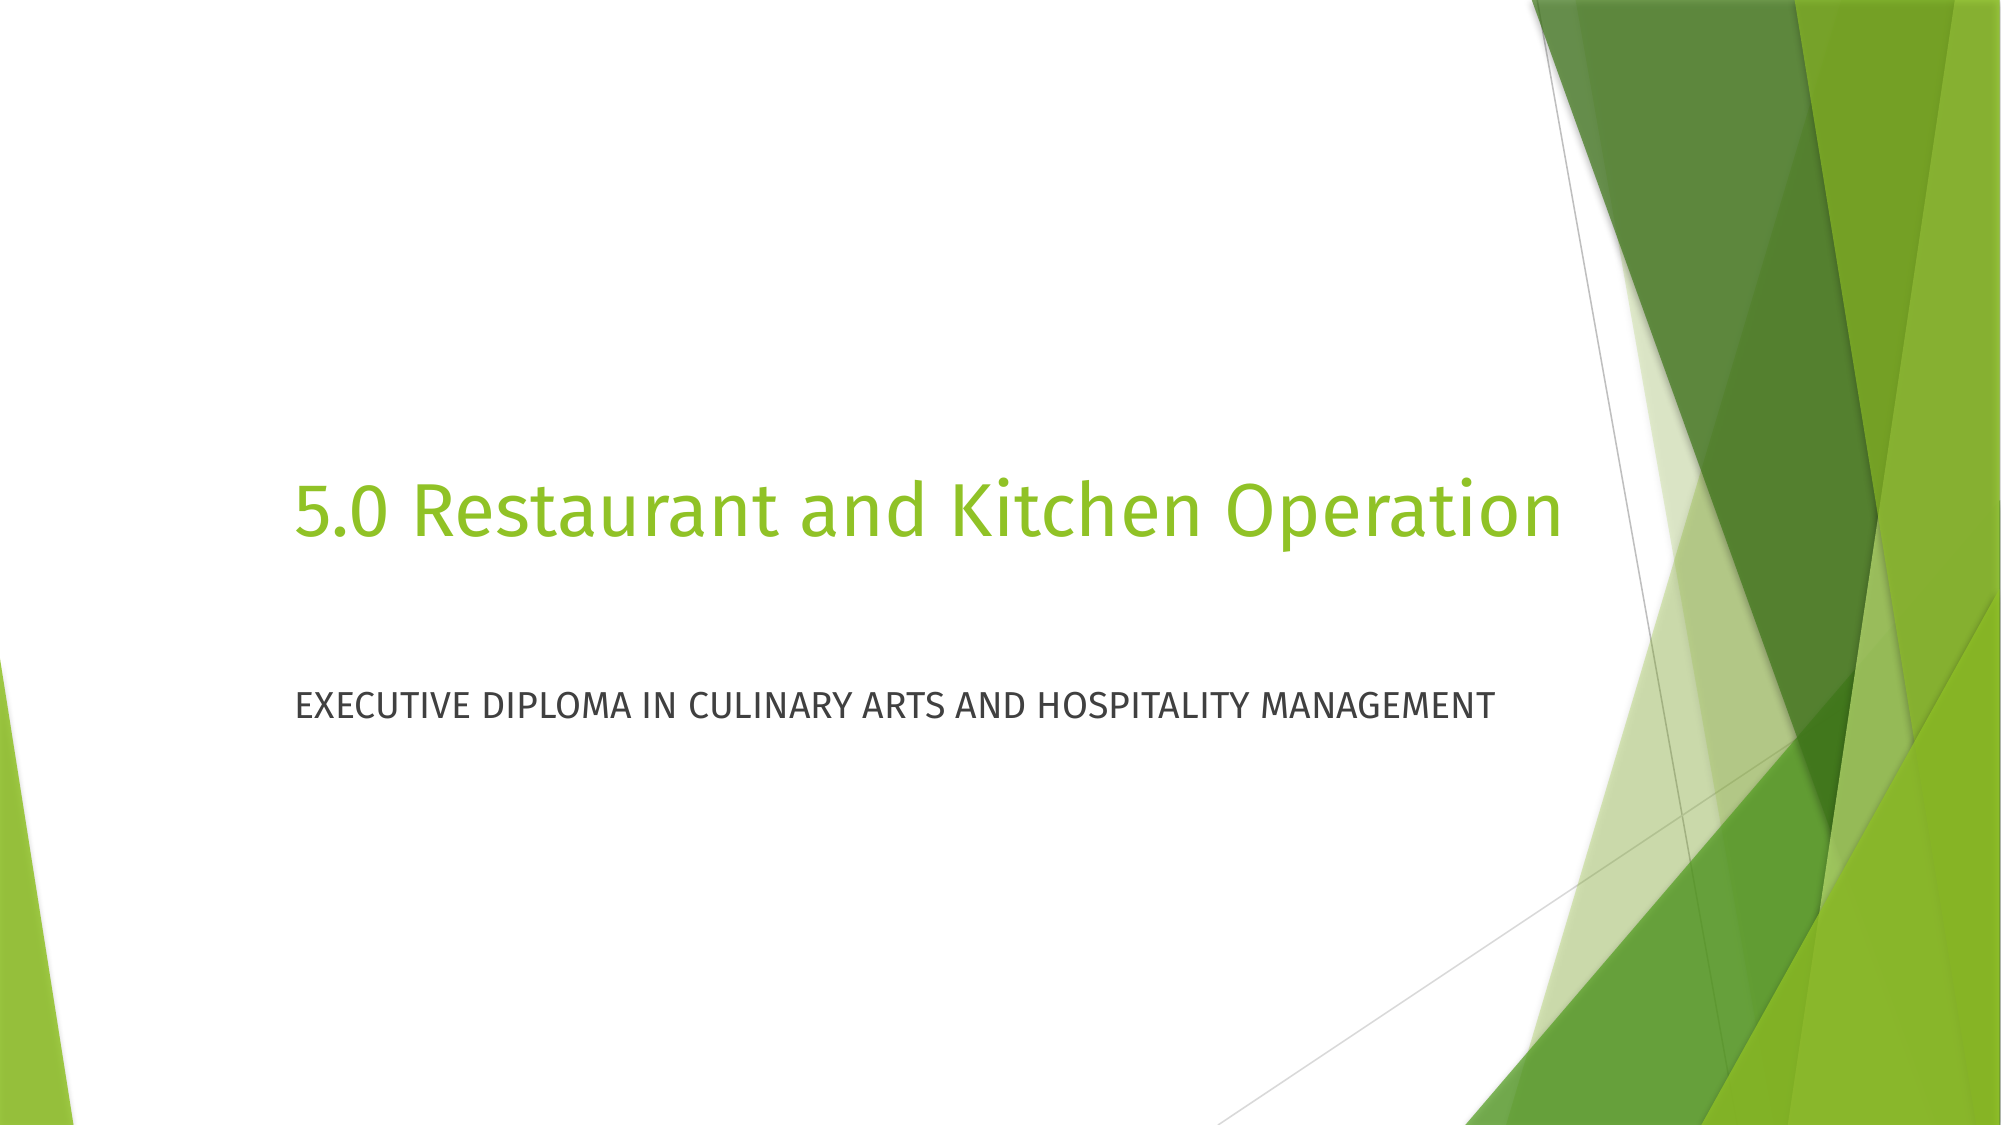

# 5.0 Restaurant and Kitchen Operation
EXECUTIVE DIPLOMA IN CULINARY ARTS AND HOSPITALITY MANAGEMENT